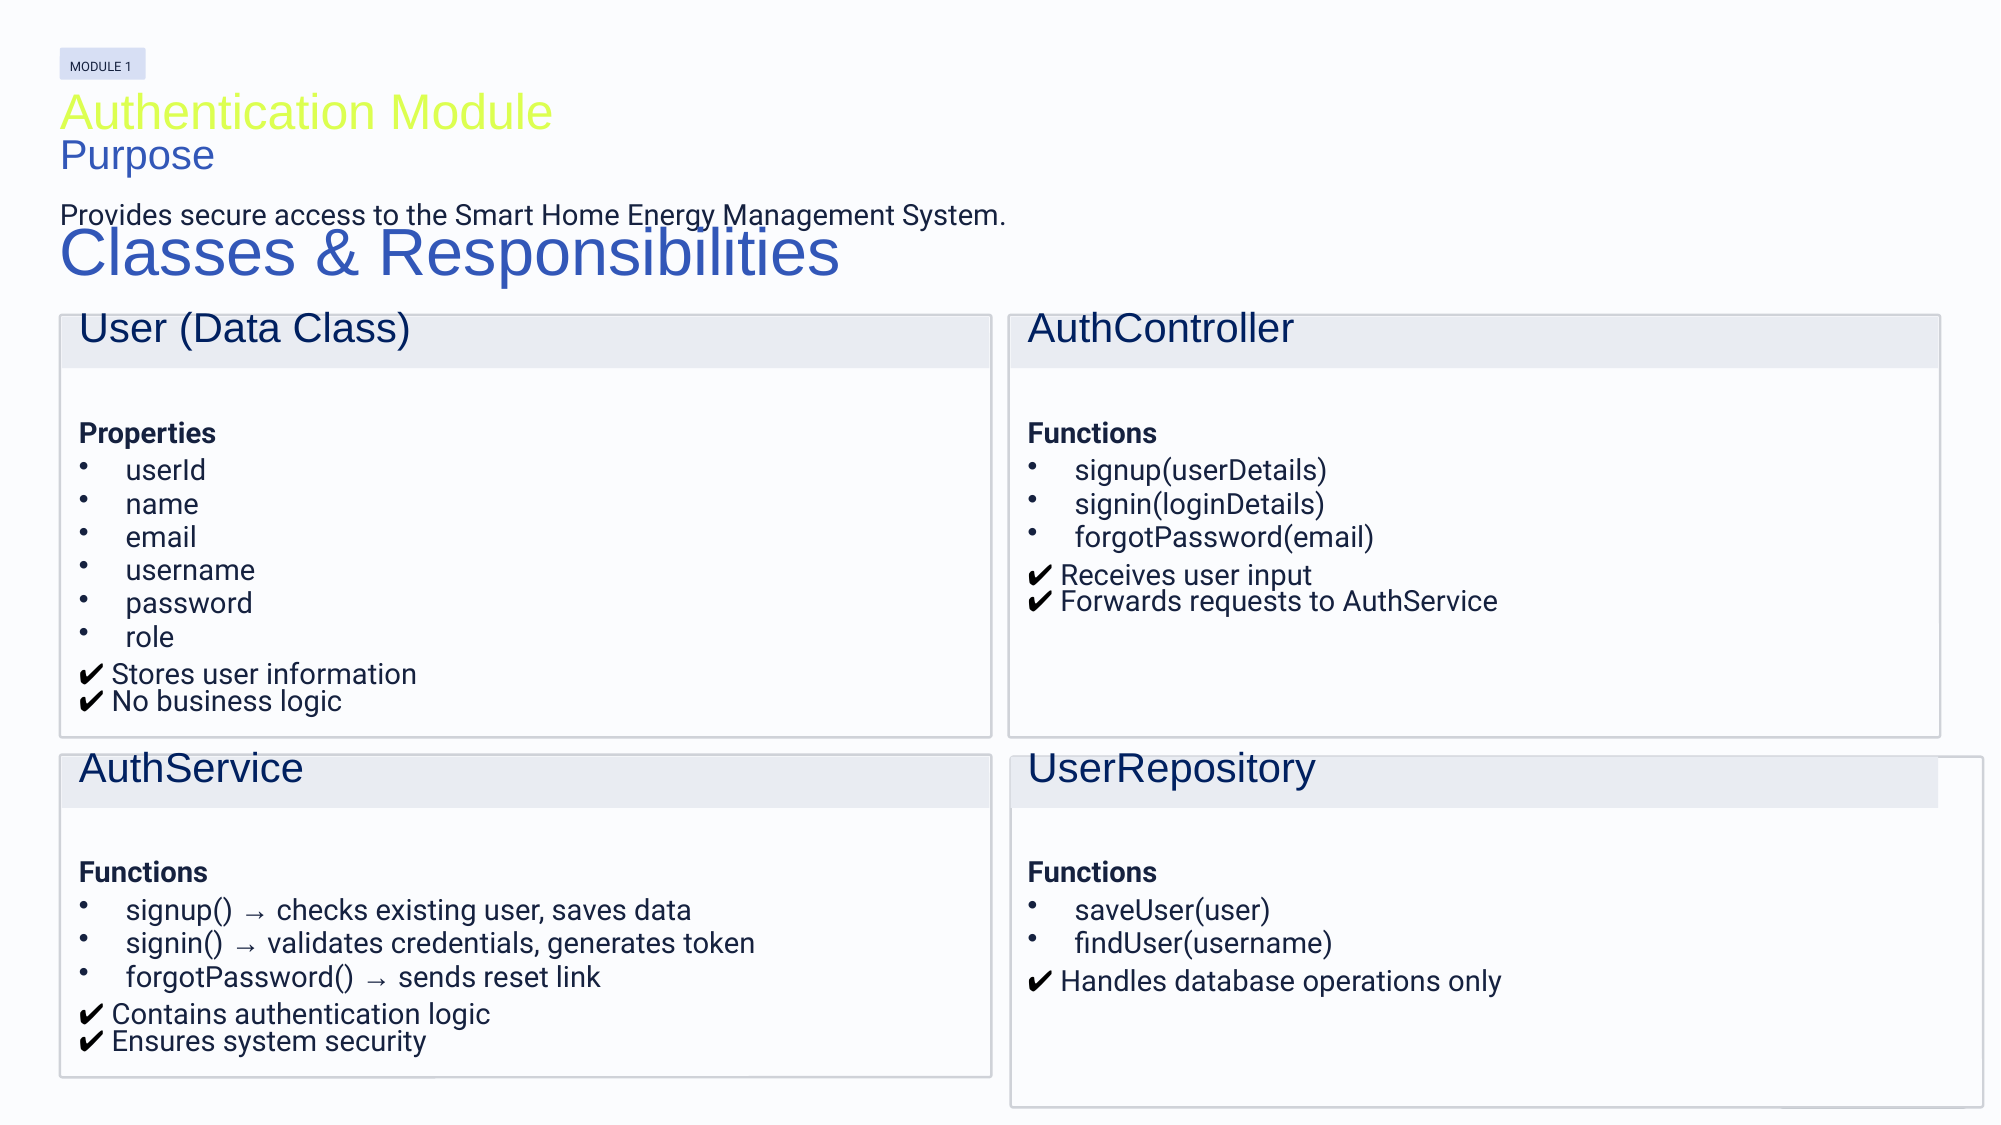

MODULE 1
Authentication Module
Purpose
Provides secure access to the Smart Home Energy Management System.
Classes & Responsibilities

User (Data Class)
AuthController
Properties
Functions
userId
signup(userDetails)
name
signin(loginDetails)
email
forgotPassword(email)
username
✔ Receives user input
✔ Forwards requests to AuthService
password
role
✔ Stores user information
✔ No business logic

AuthService
UserRepository
Functions
Functions
signup() → checks existing user, saves data
saveUser(user)
signin() → validates credentials, generates token
findUser(username)
forgotPassword() → sends reset link
✔ Handles database operations only
✔ Contains authentication logic
✔ Ensures system security